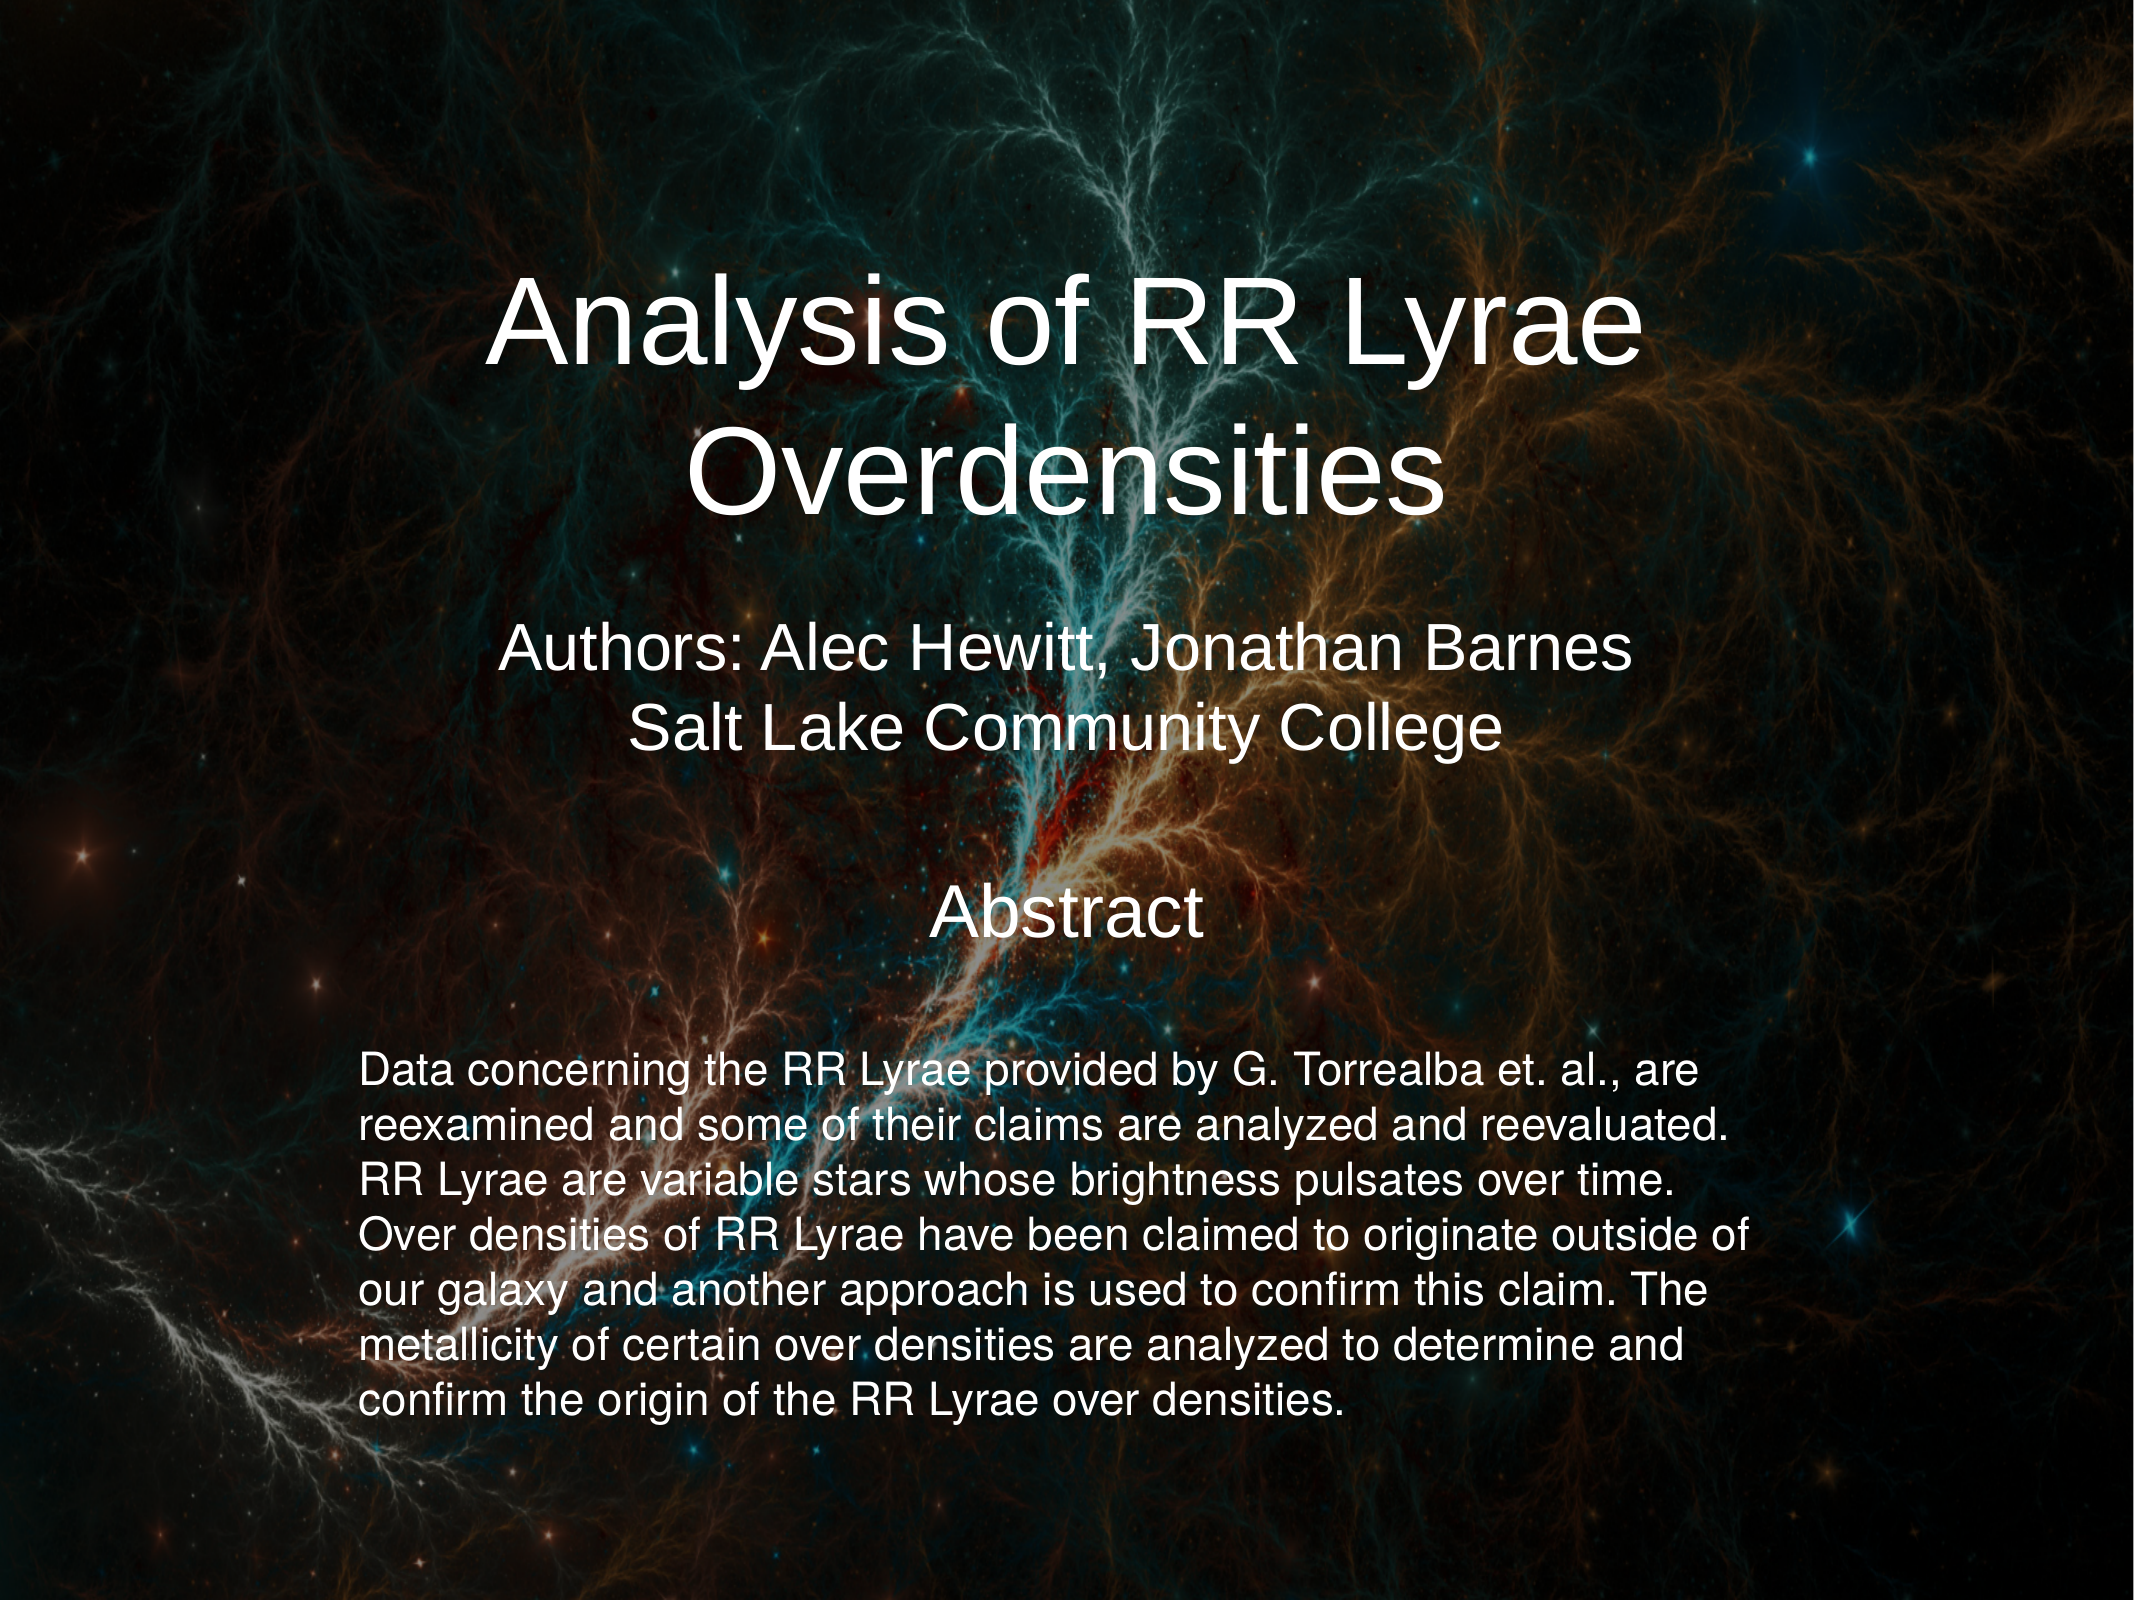

# Analysis of RR Lyrae Overdensities
Authors: Alec Hewitt, Jonathan Barnes
Salt Lake Community College
Abstract
Data concerning the RR Lyrae provided by G. Torrealba et. al., are reexamined and some of their claims are analyzed and reevaluated. RR Lyrae are variable stars whose brightness pulsates over time. Over densities of RR Lyrae have been claimed to originate outside of our galaxy and another approach is used to confirm this claim. The metallicity of certain over densities are analyzed to determine and confirm the origin of the RR Lyrae over densities.